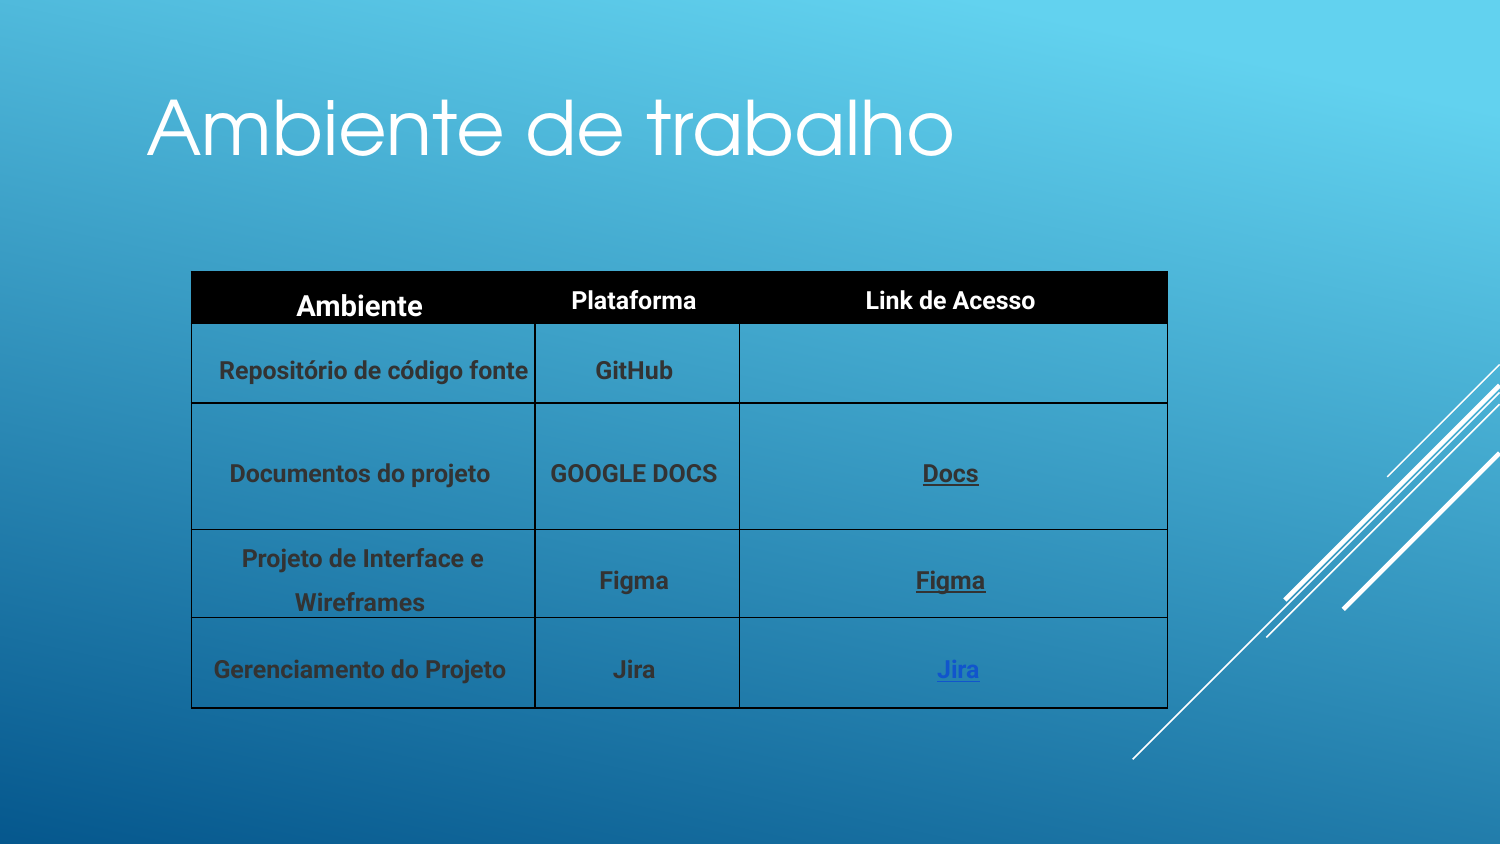

# Ambiente de trabalho
| Ambiente | Plataforma | Link de Acesso |
| --- | --- | --- |
| Repositório de código fonte | GitHub |  |
| Documentos do projeto | GOOGLE DOCS | Docs |
| Projeto de Interface e Wireframes | Figma | Figma |
| Gerenciamento do Projeto | Jira | Jira |